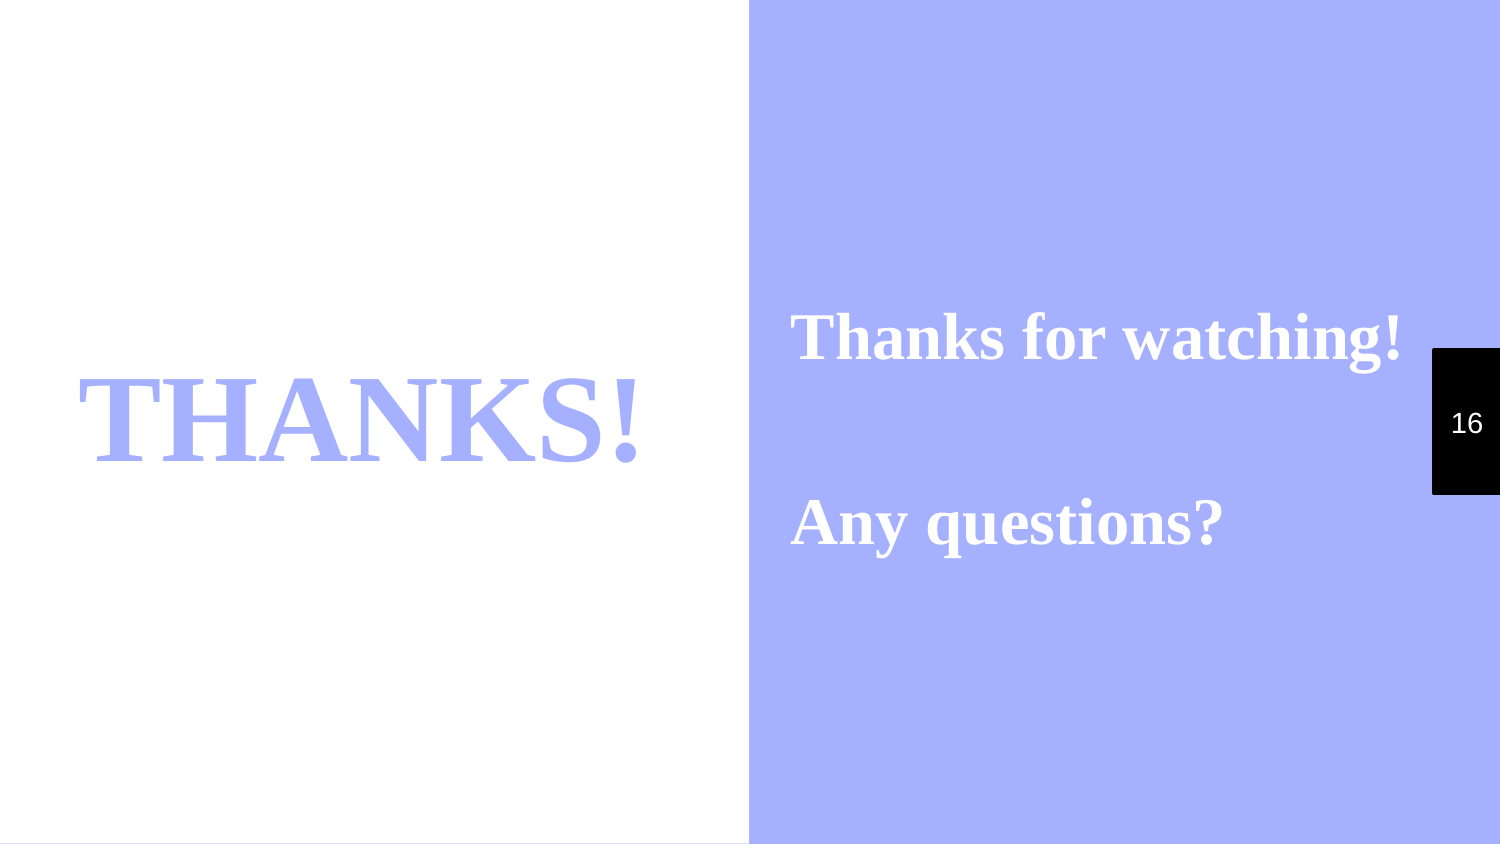

Thanks for watching!

Any questions?
THANKS!
16